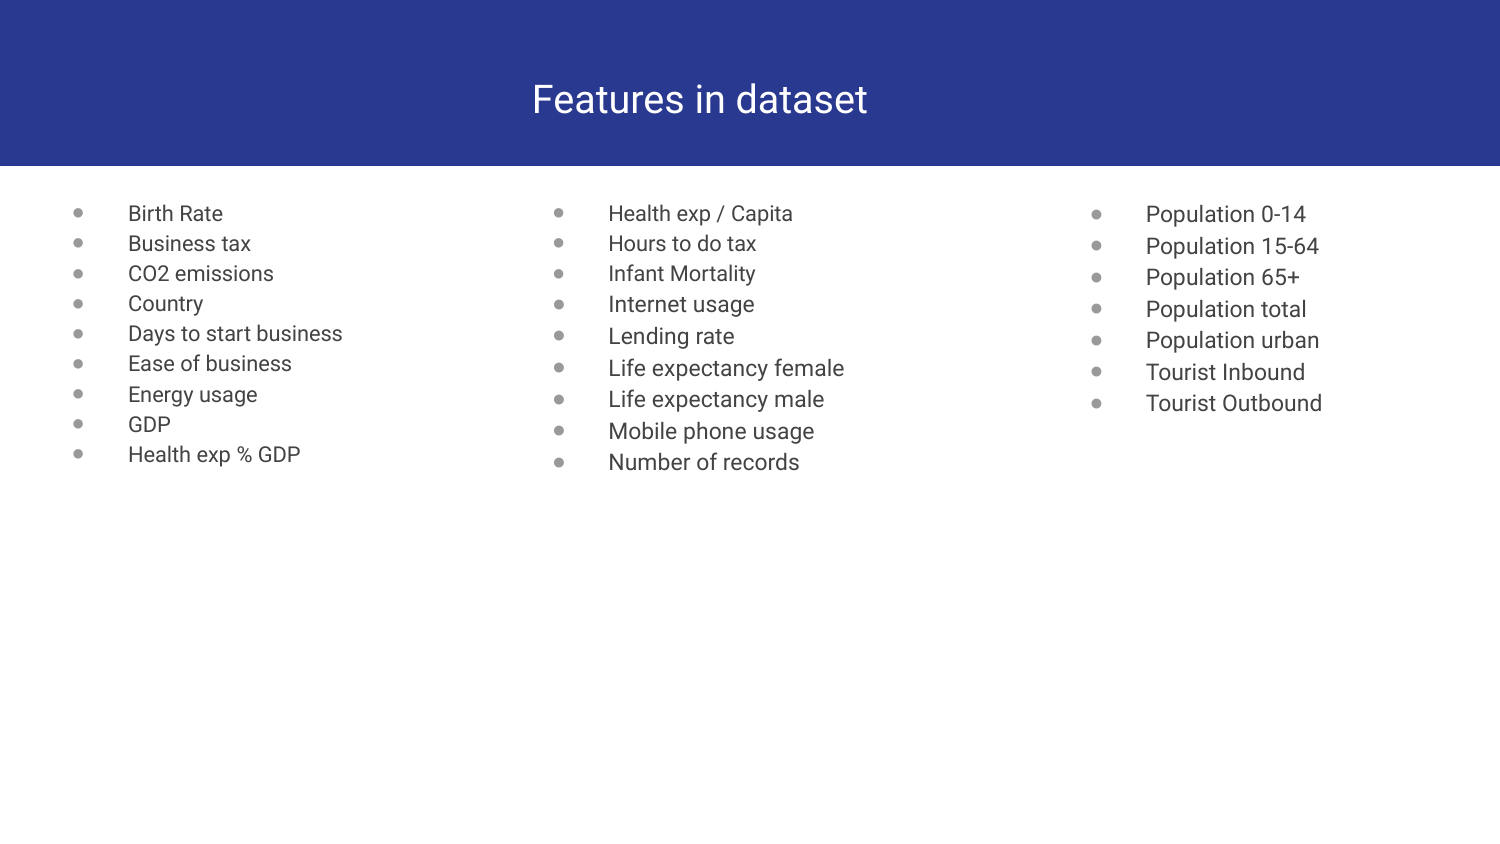

Features in dataset

Birth Rate
Business tax
CO2 emissions
Country
Days to start business
Ease of business
Energy usage
GDP
Health exp % GDP

Health exp / Capita
Hours to do tax
Infant Mortality
Internet usage
Lending rate
Life expectancy female
Life expectancy male
Mobile phone usage
Number of records

Population 0-14
Population 15-64
Population 65+
Population total
Population urban
Tourist Inbound
Tourist Outbound